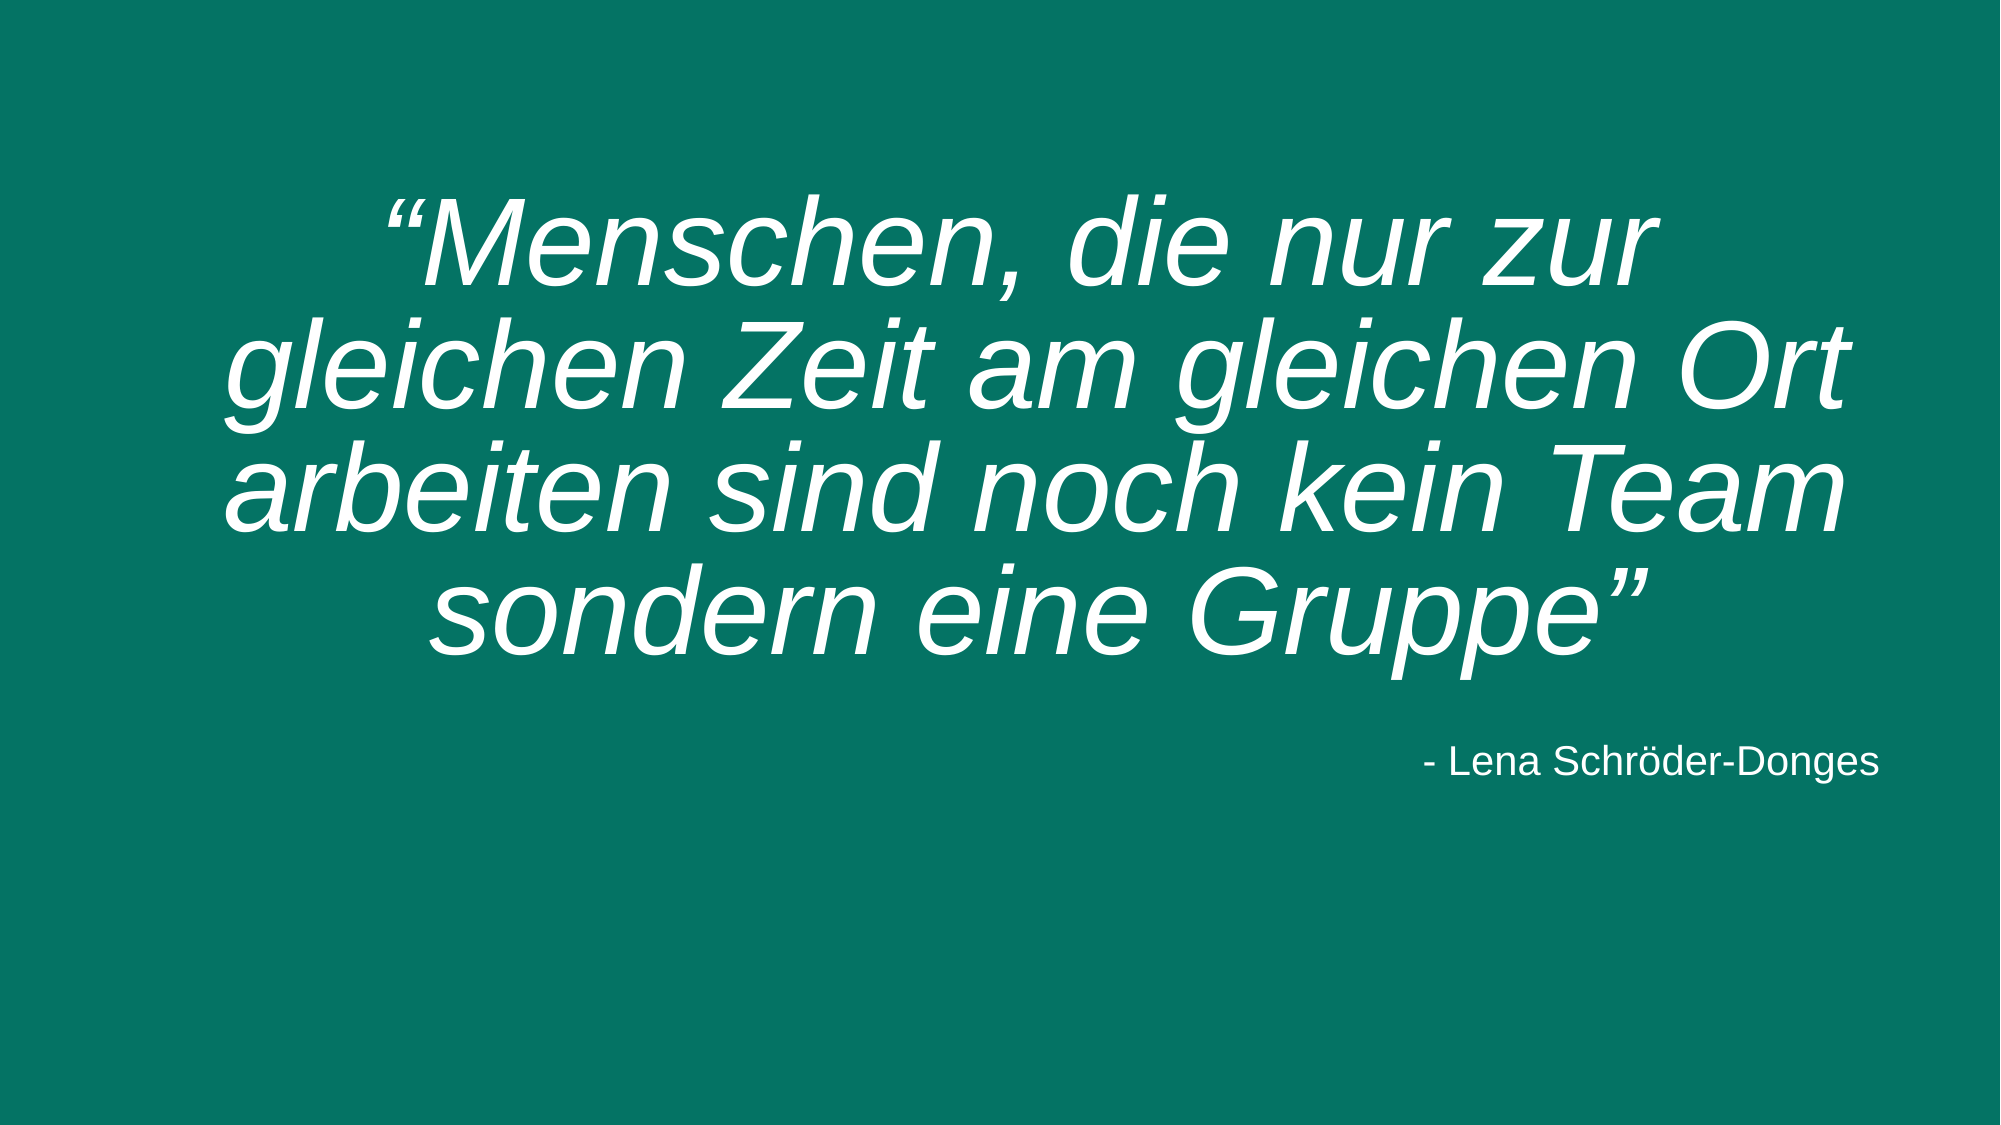

“Menschen, die nur zur gleichen Zeit am gleichen Ort arbeiten sind noch kein Team sondern eine Gruppe”
- Lena Schröder-Donges